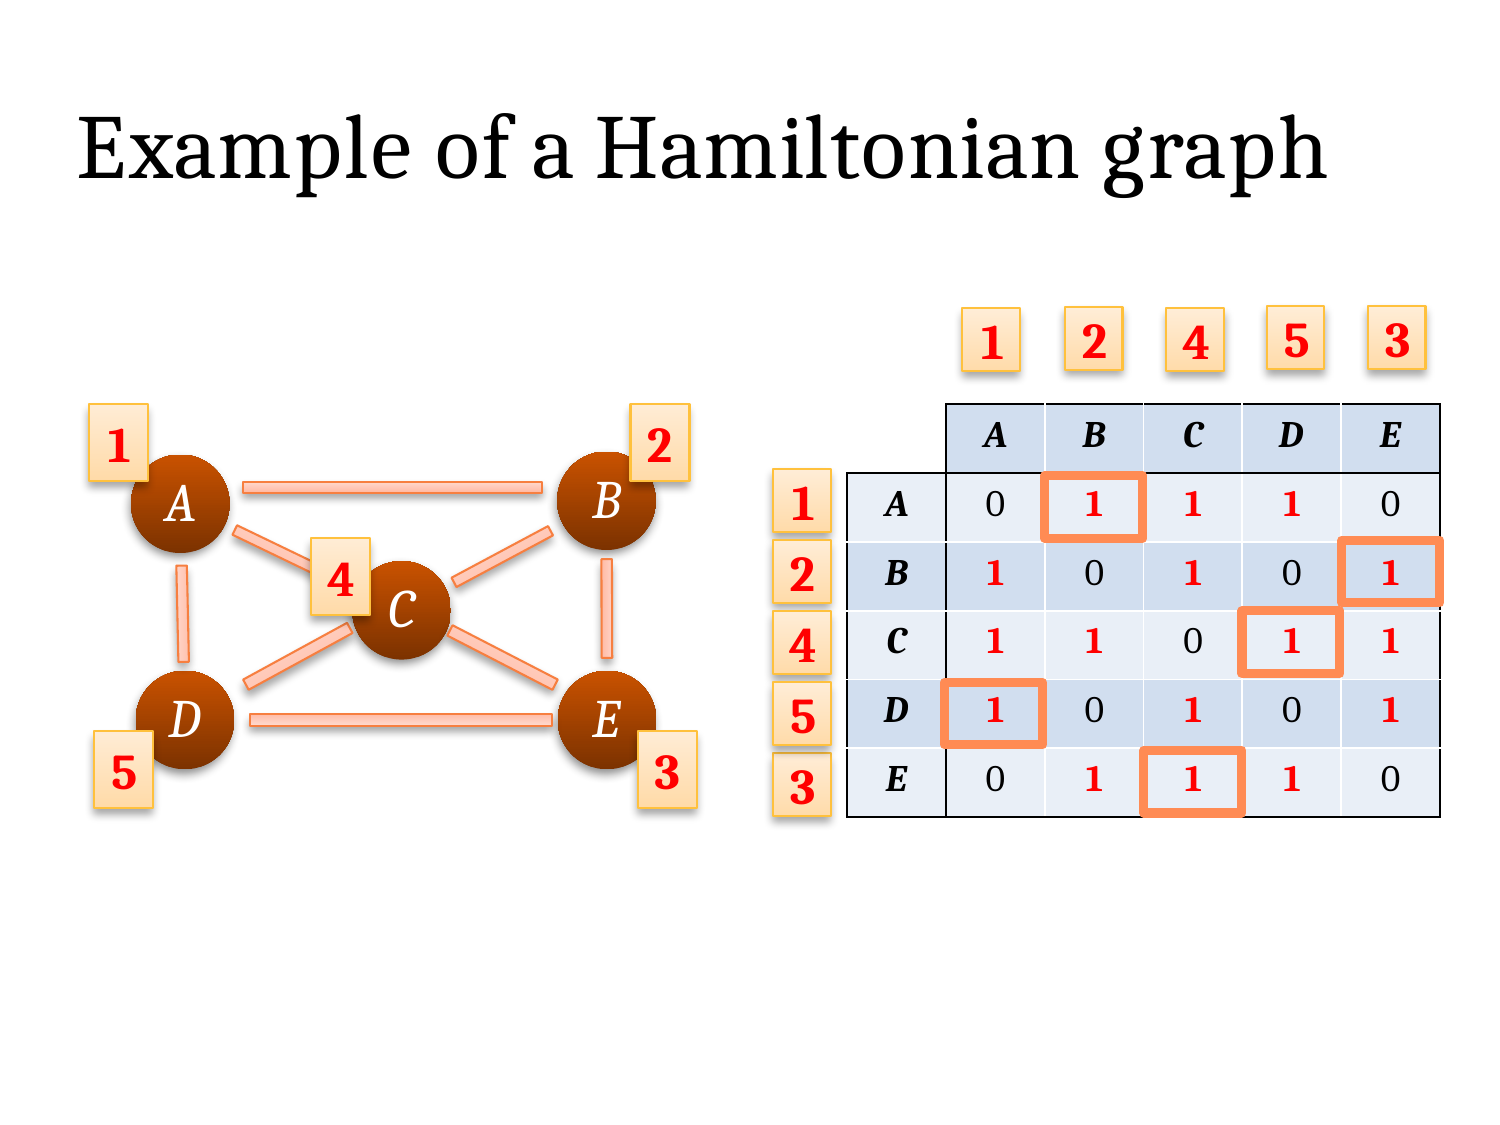

# Example of a Hamiltonian graph
5
3
2
1
4
|  | A | B | C | D | E |
| --- | --- | --- | --- | --- | --- |
| A | 0 | 1 | 1 | 1 | 0 |
| B | 1 | 0 | 1 | 0 | 1 |
| C | 1 | 1 | 0 | 1 | 1 |
| D | 1 | 0 | 1 | 0 | 1 |
| E | 0 | 1 | 1 | 1 | 0 |
2
1
C

B

E

D

A

1

4
2

4

5

5
3

3